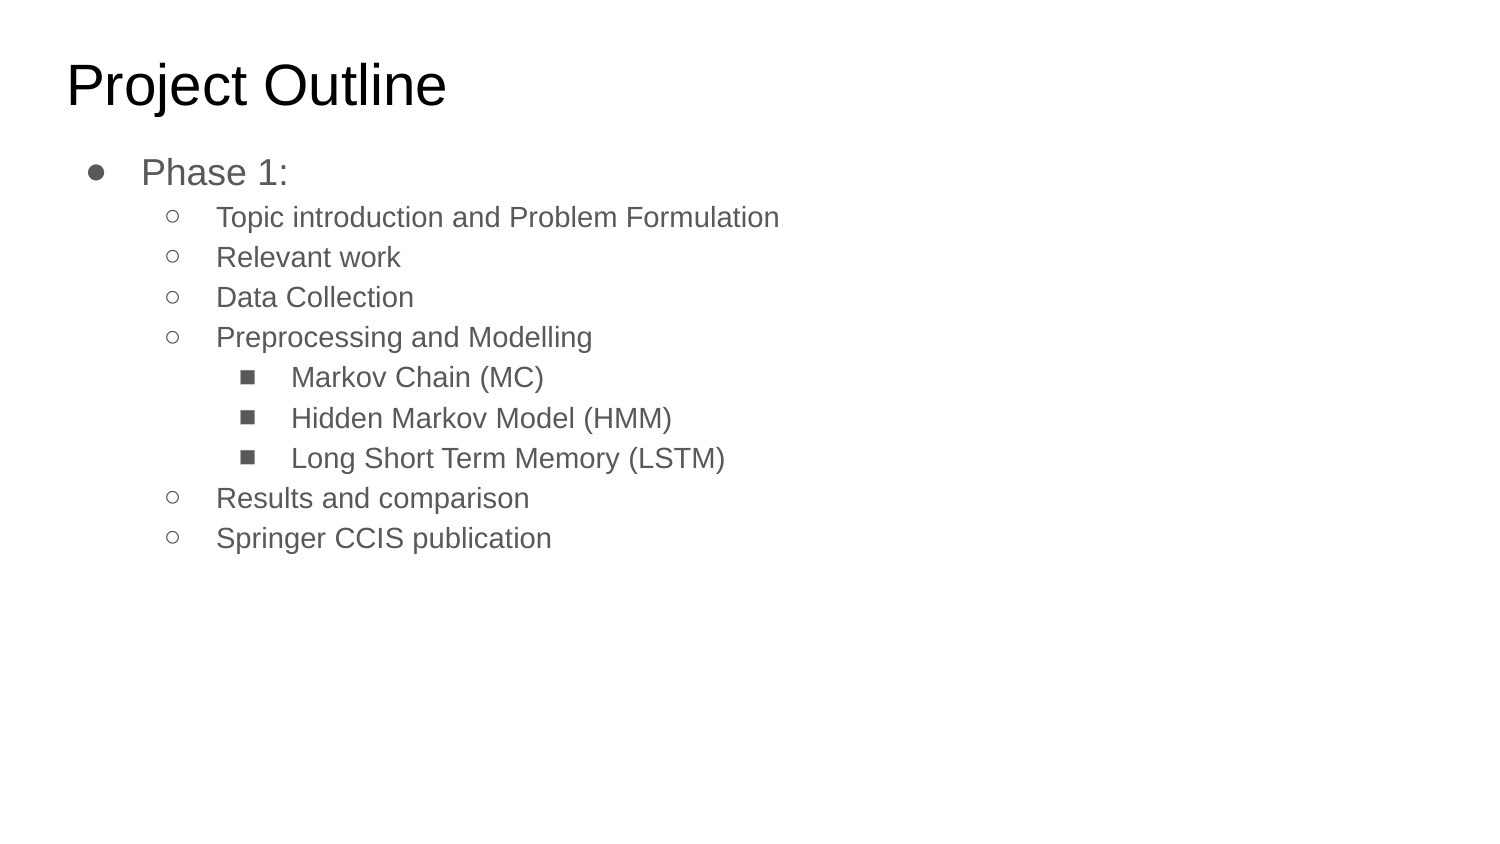

# Project Outline
Phase 1:
Topic introduction and Problem Formulation
Relevant work
Data Collection
Preprocessing and Modelling
Markov Chain (MC)
Hidden Markov Model (HMM)
Long Short Term Memory (LSTM)
Results and comparison
Springer CCIS publication